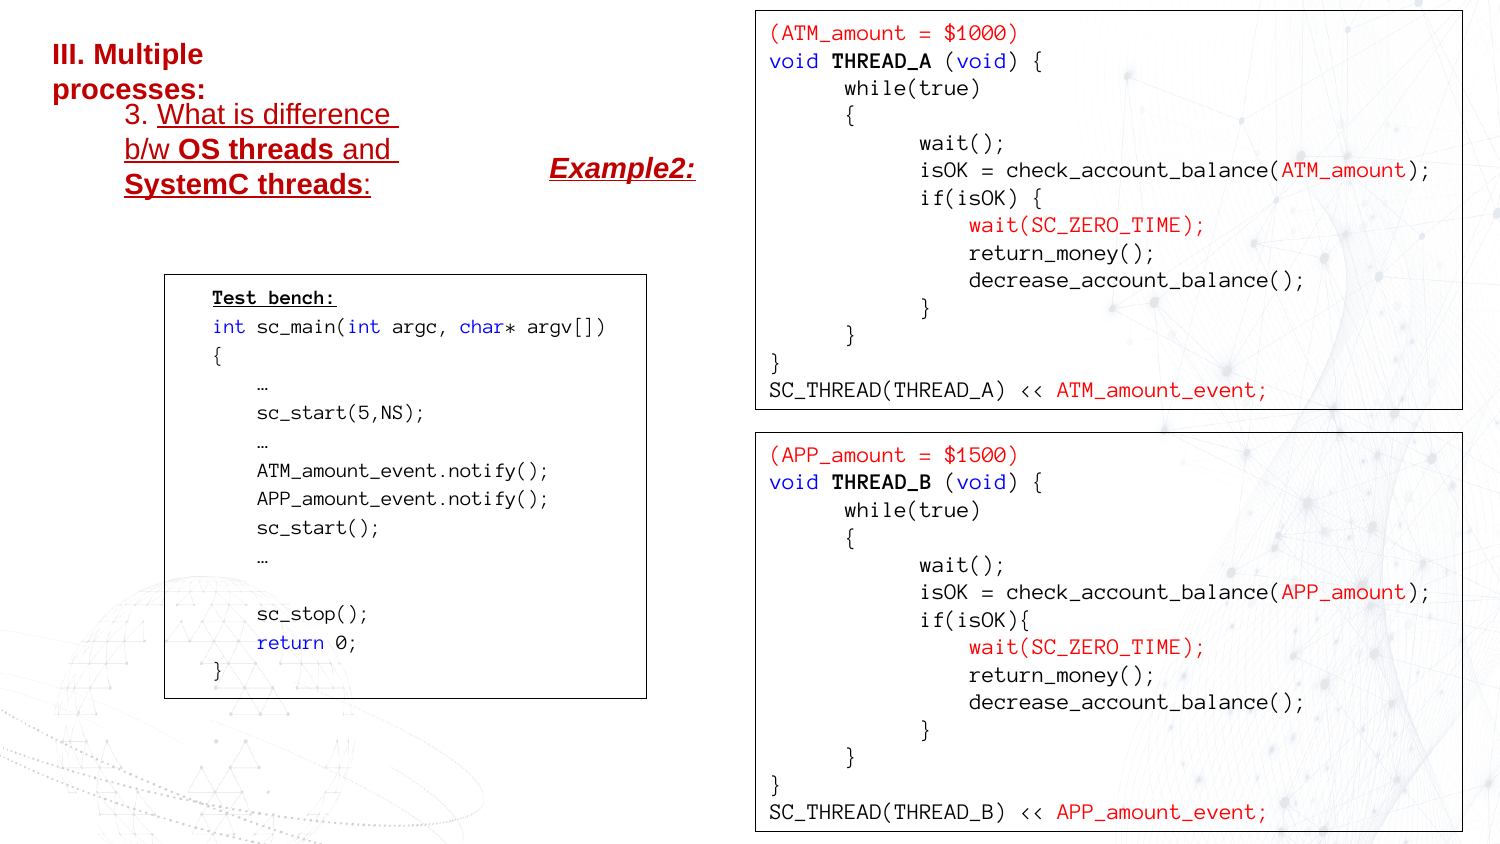

(ATM_amount = $1000)
void THREAD_A (void) {
      while(true)
      {
	wait();
	isOK = check_account_balance(ATM_amount);
	if(isOK) {
	    wait(SC_ZERO_TIME);
	    return_money();
	    decrease_account_balance();
	}
      }
}
SC_THREAD(THREAD_A) << ATM_amount_event;
III. Multiple processes:
3. What is difference
b/w OS threads and
SystemC threads:
Example2:
Test bench:
int sc_main(int argc, char* argv[])
{
    …
    sc_start(5,NS);
    …
    ATM_amount_event.notify();
    APP_amount_event.notify();
    sc_start();
    …

    sc_stop();
    return 0;
}
(APP_amount = $1500)
void THREAD_B (void) {
      while(true)
      {
	wait();
	isOK = check_account_balance(APP_amount);
	if(isOK){
                wait(SC_ZERO_TIME);
	    return_money();
	    decrease_account_balance();
	}
      }
}
SC_THREAD(THREAD_B) << APP_amount_event;